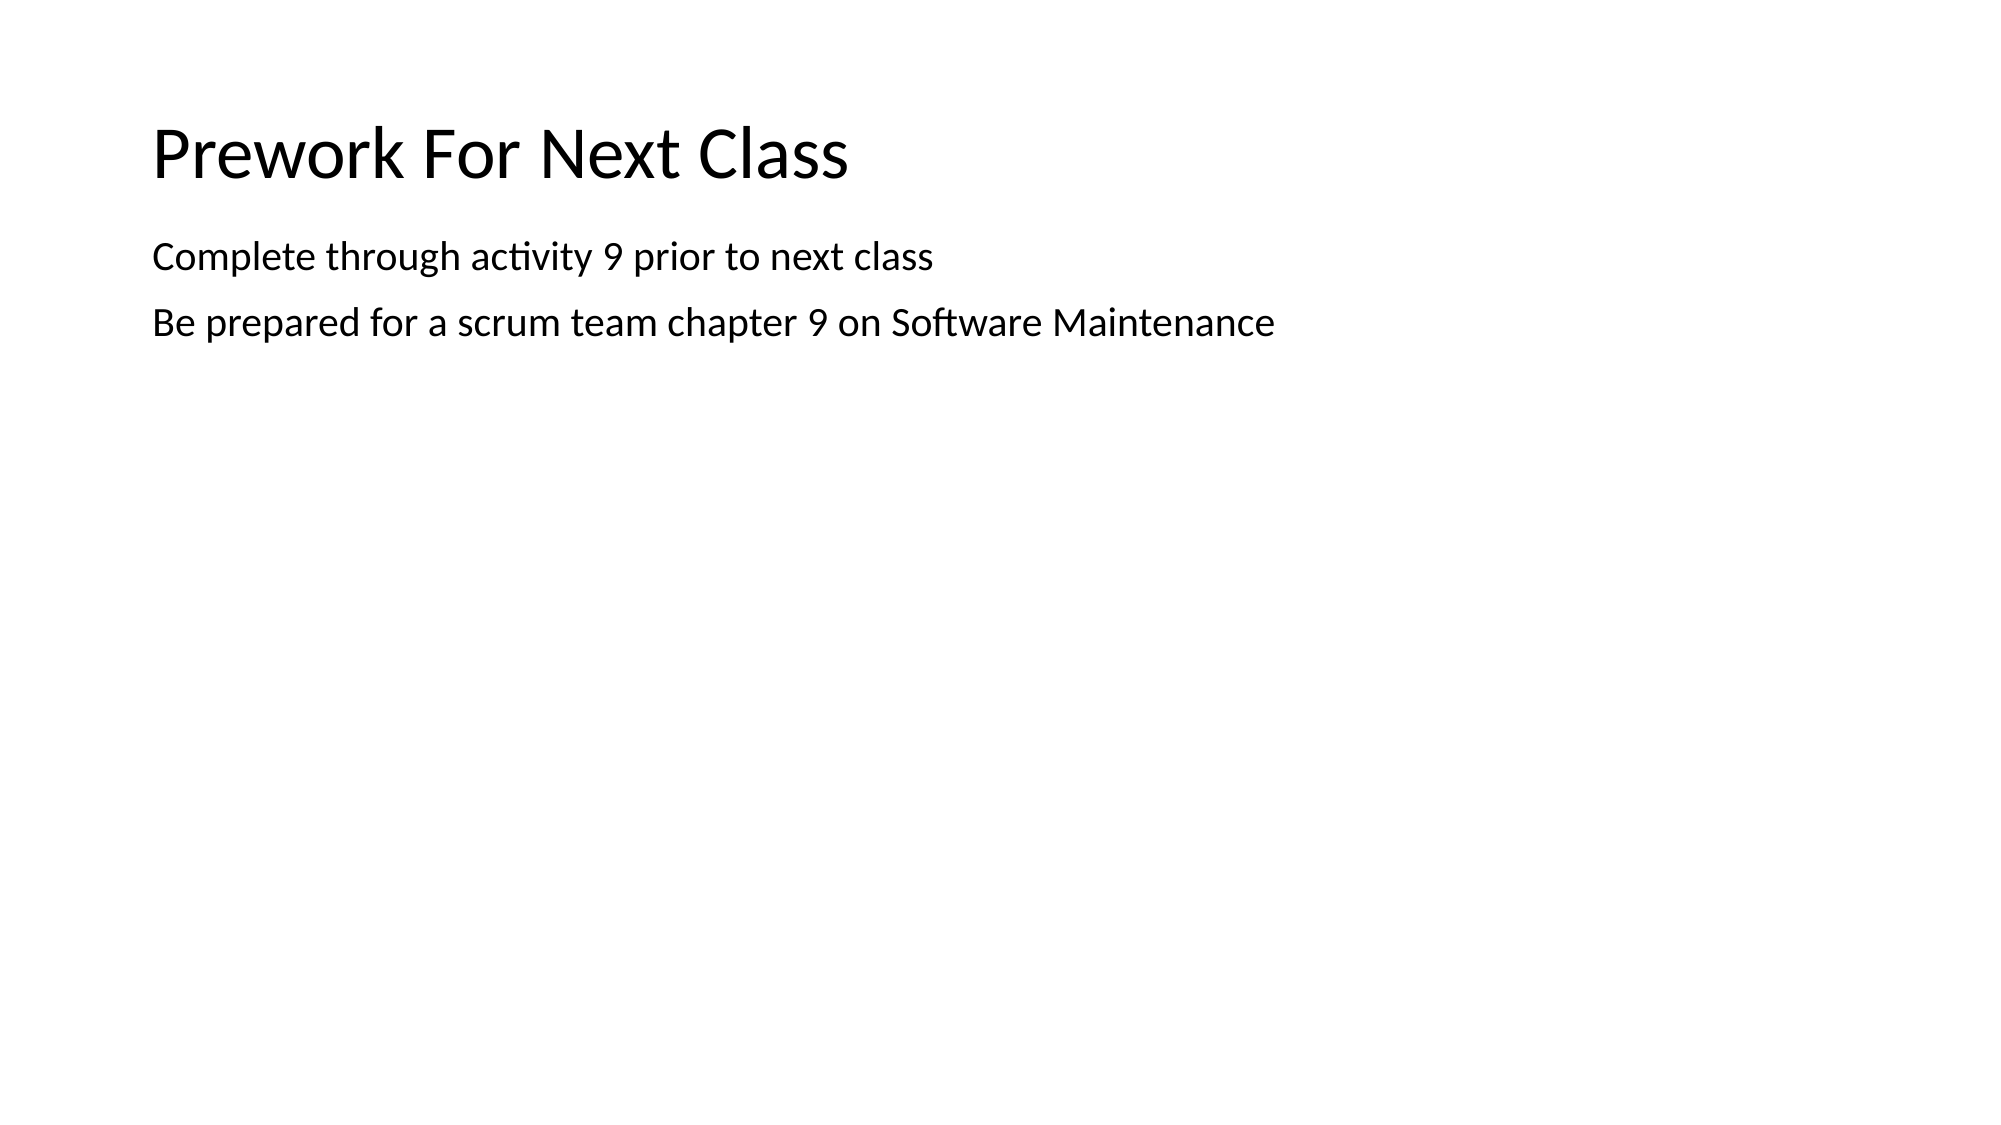

# Prework For Next Class
Complete through activity 9 prior to next class
Be prepared for a scrum team chapter 9 on Software Maintenance